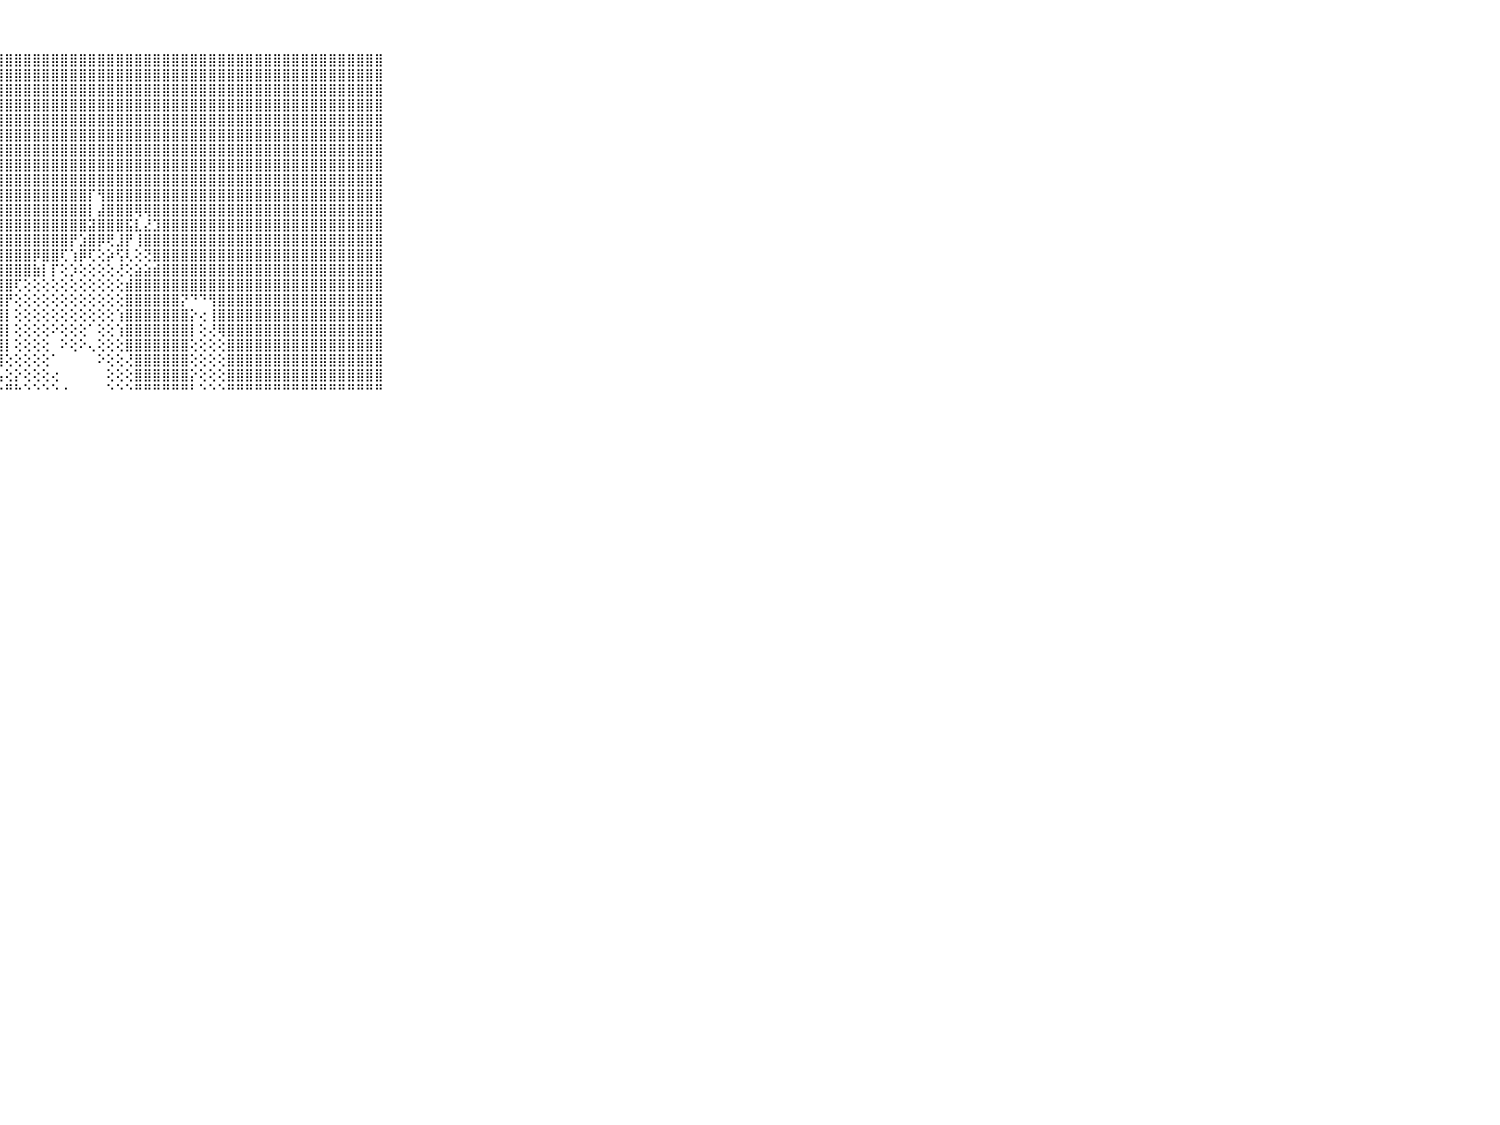

⠀⠀⠀⠀⠀⠀⠀⠀⠀⠀⠀⣿⣿⣿⣿⣿⣿⣿⣿⣿⣿⣿⣿⣿⣿⣿⣿⣿⣿⣿⣿⣿⣿⣿⣿⣿⣿⣿⣿⣿⣿⣿⣿⣿⣿⣿⣿⣿⣿⣿⣿⣿⣿⣿⣿⣿⣿⣿⣿⣿⣿⣿⣿⣿⣿⣿⣿⣿⣿⠀⠀⠀⠀⠀⠀⠀⠀⠀⠀⠀⠀
⠀⠀⠀⠀⠀⠀⠀⠀⠀⠀⠀⣿⣿⣿⣿⣿⣿⣿⣿⣿⣿⣿⣿⣿⣿⣿⣿⣿⣿⣿⣿⣿⣿⣿⣿⣿⣿⣿⣿⣿⣿⣿⣿⣿⣿⣿⣿⣿⣿⣿⣿⣿⣿⣿⣿⣿⣿⣿⣿⣿⣿⣿⣿⣿⣿⣿⣿⣿⣿⠀⠀⠀⠀⠀⠀⠀⠀⠀⠀⠀⠀
⠀⠀⠀⠀⠀⠀⠀⠀⠀⠀⠀⣿⣿⣿⣿⣿⣿⣿⣿⣿⣿⣿⣿⣿⣿⣿⣿⣿⣿⣿⣿⣿⣿⣿⣿⣿⣿⣿⣿⣿⣿⣿⣿⣿⣿⣿⣿⣿⣿⣿⣿⣿⣿⣿⣿⣿⣿⣿⣿⣿⣿⣿⣿⣿⣿⣿⣿⣿⣿⠀⠀⠀⠀⠀⠀⠀⠀⠀⠀⠀⠀
⠀⠀⠀⠀⠀⠀⠀⠀⠀⠀⠀⣿⣿⣿⣿⣿⣿⣿⣿⣿⣿⣿⣿⣿⣿⣿⣿⣿⣿⣿⣿⣿⣿⣿⣿⣿⣿⣿⣿⣿⣿⣿⣿⣿⣿⣿⣿⣿⣿⣿⣿⣿⣿⣿⣿⣿⣿⣿⣿⣿⣿⣿⣿⣿⣿⣿⣿⣿⣿⠀⠀⠀⠀⠀⠀⠀⠀⠀⠀⠀⠀
⠀⠀⠀⠀⠀⠀⠀⠀⠀⠀⠀⣿⣿⣿⣿⣿⣿⣿⣿⣿⣿⣿⣿⣿⣿⣿⣿⣿⣿⣿⣿⣿⣿⣿⣿⣿⣿⣿⣿⣿⣿⣿⣿⣿⣿⣿⣿⣿⣿⣿⣿⣿⣿⣿⣿⣿⣿⣿⣿⣿⣿⣿⣿⣿⣿⣿⣿⣿⣿⠀⠀⠀⠀⠀⠀⠀⠀⠀⠀⠀⠀
⠀⠀⠀⠀⠀⠀⠀⠀⠀⠀⠀⣿⣿⣿⣿⣿⣿⣿⣿⣿⣿⣿⣿⣿⣿⣿⣿⣿⣿⣿⣿⣿⣿⣿⣿⣿⣿⣿⣿⣿⣿⣿⣿⣿⣿⣿⣿⣿⣿⣿⣿⣿⣿⣿⣿⣿⣿⣿⣿⣿⣿⣿⣿⣿⣿⣿⣿⣿⣿⠀⠀⠀⠀⠀⠀⠀⠀⠀⠀⠀⠀
⠀⠀⠀⠀⠀⠀⠀⠀⠀⠀⠀⣿⣿⣿⣿⣿⣿⣿⣿⣿⣿⣿⣿⣿⣿⣿⣿⣿⣿⣿⣿⣿⣿⣿⣿⣿⣿⣿⣿⣿⣿⣿⣿⣿⣿⣿⣿⣿⣿⣿⣿⣿⣿⣿⣿⣿⣿⣿⣿⣿⣿⣿⣿⣿⣿⣿⣿⣿⣿⠀⠀⠀⠀⠀⠀⠀⠀⠀⠀⠀⠀
⠀⠀⠀⠀⠀⠀⠀⠀⠀⠀⠀⣿⣿⣿⣿⣿⣿⣿⣿⣿⣿⣿⣿⣿⣿⣿⣿⣿⣿⣿⣿⣿⣿⣿⣿⣿⣿⣿⣿⣿⣿⣿⣿⣿⣿⣿⣿⣿⣿⣿⣿⣿⣿⣿⣿⣿⣿⣿⣿⣿⣿⣿⣿⣿⣿⣿⣿⣿⣿⠀⠀⠀⠀⠀⠀⠀⠀⠀⠀⠀⠀
⠀⠀⠀⠀⠀⠀⠀⠀⠀⠀⠀⣿⣿⣿⣿⣿⣿⣿⣿⣿⣿⣿⣿⣿⣿⣿⣿⣿⣿⣿⣿⣿⣿⣿⣿⣿⣿⣿⣿⣿⣿⣿⣿⣿⣿⣿⣿⣿⣿⣿⣿⣿⣿⣿⣿⣿⣿⣿⣿⣿⣿⣿⣿⣿⣿⣿⣿⣿⣿⠀⠀⠀⠀⠀⠀⠀⠀⠀⠀⠀⠀
⠀⠀⠀⠀⠀⠀⠀⠀⠀⠀⠀⣿⣿⣿⣿⣿⣿⣿⣿⣿⣿⣿⣿⣿⣿⣿⣿⣿⣿⣿⣿⣿⣿⣿⣿⣿⣿⡏⢻⣿⣿⣿⣿⣿⣿⣿⣿⣿⣿⣿⣿⣿⣿⣿⣿⣿⣿⣿⣿⣿⣿⣿⣿⣿⣿⣿⣿⣿⣿⠀⠀⠀⠀⠀⠀⠀⠀⠀⠀⠀⠀
⠀⠀⠀⠀⠀⠀⠀⠀⠀⠀⠀⣿⣿⣿⣿⣿⣿⣿⣿⣿⣿⣿⣿⣿⣿⣿⣿⣿⣿⣿⣿⣿⣿⣿⣿⣿⣿⡇⣼⣿⣿⣿⢿⢿⣿⣿⣿⣿⣿⣿⣿⣿⣿⣿⣿⣿⣿⣿⣿⣿⣿⣿⣿⣿⣿⣿⣿⣿⣿⠀⠀⠀⠀⠀⠀⠀⠀⠀⠀⠀⠀
⠀⠀⠀⠀⠀⠀⠀⠀⠀⠀⠀⣿⣿⣿⣿⣿⣿⣿⣿⣿⣿⣿⣿⣿⣿⣿⣿⣿⣿⣿⣿⣿⣿⣿⣿⣿⣿⣽⣿⣿⣿⣯⣇⣜⣹⣿⣿⣿⣿⣿⣿⣿⣿⣿⣿⣿⣿⣿⣿⣿⣿⣿⣿⣿⣿⣿⣿⣿⣿⠀⠀⠀⠀⠀⠀⠀⠀⠀⠀⠀⠀
⠀⠀⠀⠀⠀⠀⠀⠀⠀⠀⠀⣿⣿⣿⣿⣿⣿⣿⣿⣿⣿⣿⣿⣿⣿⣿⣿⣿⣿⣿⣿⣿⣿⣿⣿⡟⣱⣿⡿⢟⣸⡟⢸⣿⣿⣿⣿⣿⣿⣿⣿⣿⣿⣿⣿⣿⣿⣿⣿⣿⣿⣿⣿⣿⣿⣿⣿⣿⣿⠀⠀⠀⠀⠀⠀⠀⠀⠀⠀⠀⠀
⠀⠀⠀⠀⠀⠀⠀⠀⠀⠀⠀⣿⣿⣿⣿⣿⣿⣿⣿⣿⣿⣿⣿⣿⣿⣿⣿⣿⣿⣿⣿⡿⣿⣿⢏⢱⡿⢏⢕⡵⢫⢇⢕⢝⣿⣿⣿⣿⣿⣿⣿⣿⣿⣿⣿⣿⣿⣿⣿⣿⣿⣿⣿⣿⣿⣿⣿⣿⣿⠀⠀⠀⠀⠀⠀⠀⠀⠀⠀⠀⠀
⠀⠀⠀⠀⠀⠀⠀⠀⠀⠀⠀⣿⣿⣿⣿⣿⣿⣿⣿⣿⣿⣿⣿⣿⣿⣿⣿⣿⣿⣿⣿⣷⡇⡏⢕⡱⢕⢕⢕⢕⢜⢕⣵⣵⣾⣿⣿⣿⣿⣿⣿⣿⣿⣿⣿⣿⣿⣿⣿⣿⣿⣿⣿⣿⣿⣿⣿⣿⣿⠀⠀⠀⠀⠀⠀⠀⠀⠀⠀⠀⠀
⠀⠀⠀⠀⠀⠀⠀⠀⠀⠀⠀⣿⣿⣿⣿⣿⣿⣿⣿⣿⣿⣿⣿⣿⣿⣿⣿⣿⣿⢏⢕⢕⢕⢕⢕⢕⢕⢕⢕⢕⢕⣾⣿⣿⣿⣿⣿⣿⣿⣿⣿⣿⣿⣿⣿⣿⣿⣿⣿⣿⣿⣿⣿⣿⣿⣿⣿⣿⣿⠀⠀⠀⠀⠀⠀⠀⠀⠀⠀⠀⠀
⠀⠀⠀⠀⠀⠀⠀⠀⠀⠀⠀⣿⣿⣿⣿⣿⣿⣿⣿⣿⣿⣿⣿⣿⣿⣿⣿⣿⡟⢕⢕⢕⢕⢕⢕⢕⢕⢕⢕⢕⢕⣿⣿⣿⣿⣿⣿⡝⠙⠙⢻⣿⣿⣿⣿⣿⣿⣿⣿⣿⣿⣿⣿⣿⣿⣿⣿⣿⣿⠀⠀⠀⠀⠀⠀⠀⠀⠀⠀⠀⠀
⠀⠀⠀⠀⠀⠀⠀⠀⠀⠀⠀⣿⣿⣿⣿⣿⣿⣿⣿⣿⣿⣿⣿⣿⣿⣿⣿⣿⡇⢕⢕⢕⢕⢕⢕⢕⢕⢕⢕⢕⢱⣿⣿⣿⣿⣿⣿⣿⡕⢔⢸⣿⣿⣿⣿⣿⣿⣿⣿⣿⣿⣿⣿⣿⣿⣿⣿⣿⣿⠀⠀⠀⠀⠀⠀⠀⠀⠀⠀⠀⠀
⠀⠀⠀⠀⠀⠀⠀⠀⠀⠀⠀⣿⣿⣿⣿⣿⣿⣿⣿⣿⣿⣿⣿⣿⣿⣿⣿⣿⡇⢕⢕⢕⢕⠕⢕⢕⢕⠁⢕⢕⢱⣿⣿⣿⣿⣿⣿⣿⡇⢕⢜⢿⣿⣿⣿⣿⣿⣿⣿⣿⣿⣿⣿⣿⣿⣿⣿⣿⣿⠀⠀⠀⠀⠀⠀⠀⠀⠀⠀⠀⠀
⠀⠀⠀⠀⠀⠀⠀⠀⠀⠀⠀⣿⣿⣿⣿⣿⣿⣿⣿⣿⣿⣿⣿⣿⣿⣿⣿⣿⡇⢕⢕⢕⢕⠀⠕⢕⠕⢄⢕⢕⢕⣿⣿⣿⣿⣿⣿⣿⢕⢕⢕⢕⣿⣿⣿⣿⣿⣿⣿⣿⣿⣿⣿⣿⣿⣿⣿⣿⣿⠀⠀⠀⠀⠀⠀⠀⠀⠀⠀⠀⠀
⠀⠀⠀⠀⠀⠀⠀⠀⠀⠀⠀⣿⣿⣿⣿⣿⣿⣿⣿⣿⣿⣿⣿⣿⣿⣿⣿⣿⢕⢕⢕⢕⢕⠁⠀⠀⠀⠀⠕⢕⢕⢜⣿⣿⣿⣿⣿⣿⢕⢕⢕⢕⣿⣿⣿⣿⣿⣿⣿⣿⣿⣿⣿⣿⣿⣿⣿⣿⣿⠀⠀⠀⠀⠀⠀⠀⠀⠀⠀⠀⠀
⠀⠀⠀⠀⠀⠀⠀⠀⠀⠀⠀⣿⣿⣿⣿⣿⣿⣿⣿⣿⣿⣿⣿⣿⣿⣿⣿⢣⢕⡕⢕⢕⢕⢔⠀⠀⠀⠀⠀⢕⢕⢕⣿⣿⣿⣿⣿⣿⡕⢕⢕⢕⣿⣿⣿⣿⣿⣿⣿⣿⣿⣿⣿⣿⣿⣿⣿⣿⣿⠀⠀⠀⠀⠀⠀⠀⠀⠀⠀⠀⠀
⠀⠀⠀⠀⠀⠀⠀⠀⠀⠀⠀⠛⠛⠛⠛⠛⠛⠛⠛⠛⠛⠛⠛⠛⠛⠛⠛⠑⠛⠓⠑⠑⠑⠑⠐⠀⠀⠀⠀⠑⠑⠑⠛⠛⠛⠛⠛⠛⠃⠑⠑⠑⠛⠛⠛⠛⠛⠛⠛⠛⠛⠛⠛⠛⠛⠛⠛⠛⠛⠀⠀⠀⠀⠀⠀⠀⠀⠀⠀⠀⠀